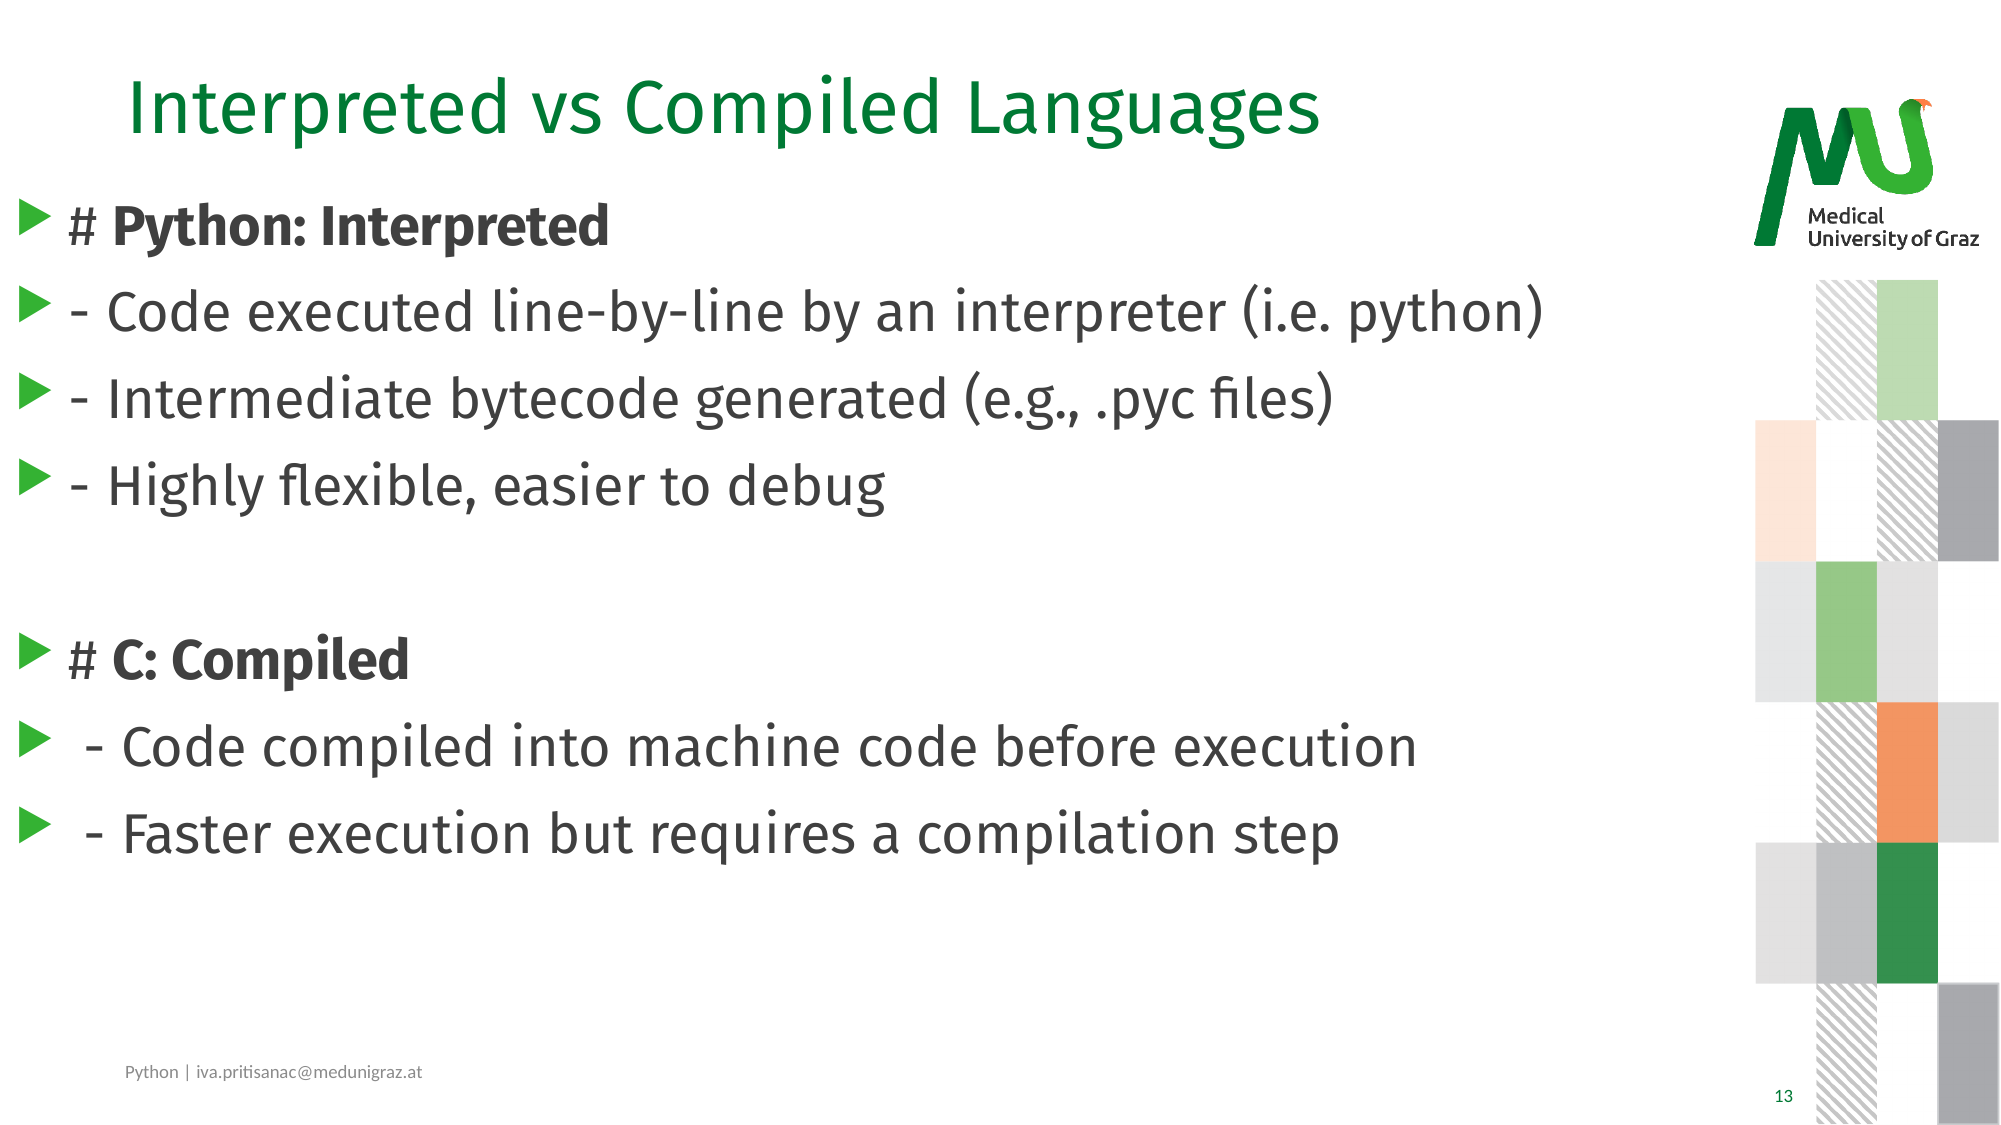

# Interpreted vs Compiled Languages

# Python: Interpreted
- Code executed line-by-line by an interpreter (i.e. python)
- Intermediate bytecode generated (e.g., .pyc files)
- Highly flexible, easier to debug

# C: Compiled
 - Code compiled into machine code before execution
 - Faster execution but requires a compilation step
Python | iva.pritisanac@medunigraz.at
13